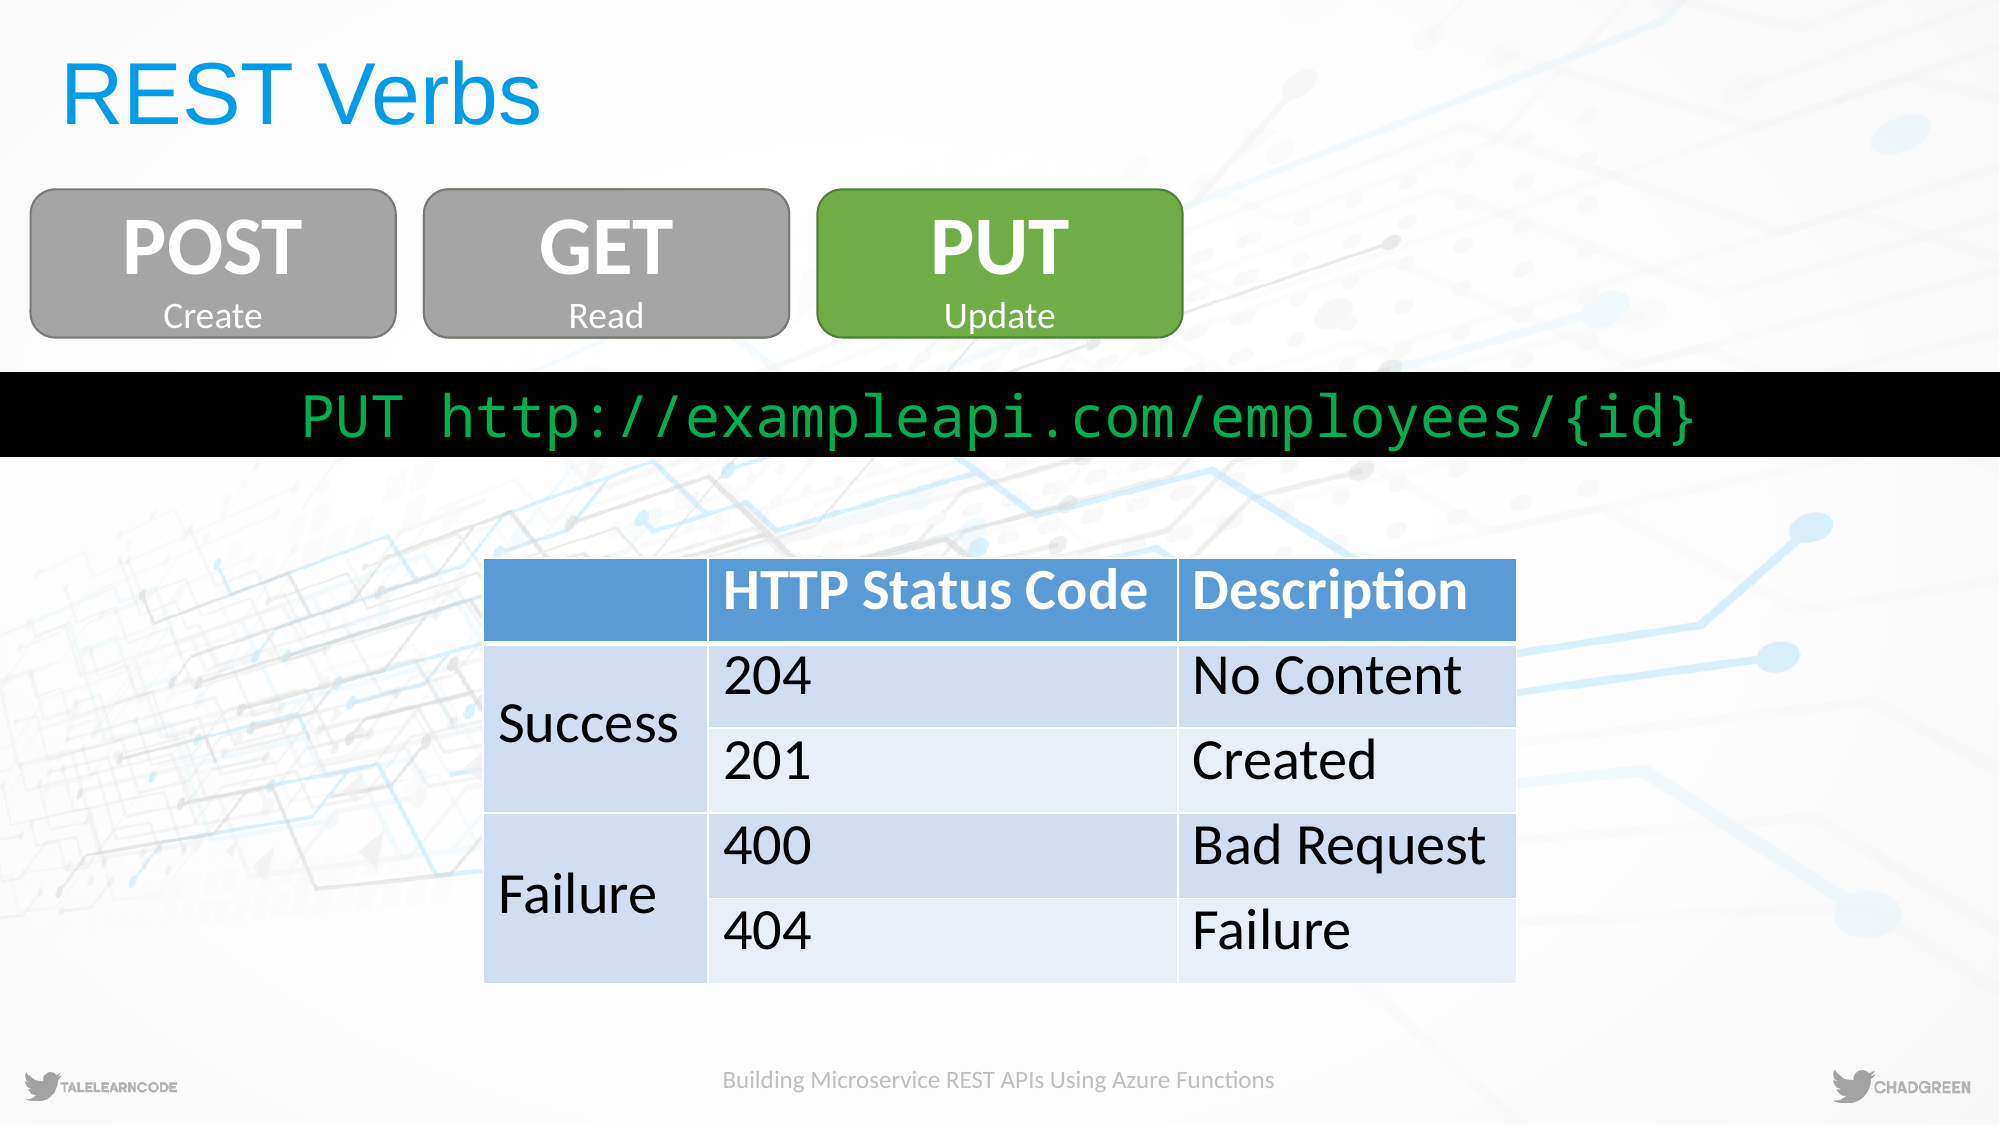

# REST Verbs
POST
Create
GET
Read
GET
Read
PUT
Update
PUT http://exampleapi.com/employees/{id}
|  | HTTP Status Code | Description |
| --- | --- | --- |
| Success | 204 | No Content |
|  | 201 | Created |
| Failure | 400 | Bad Request |
|  | 404 | Failure |